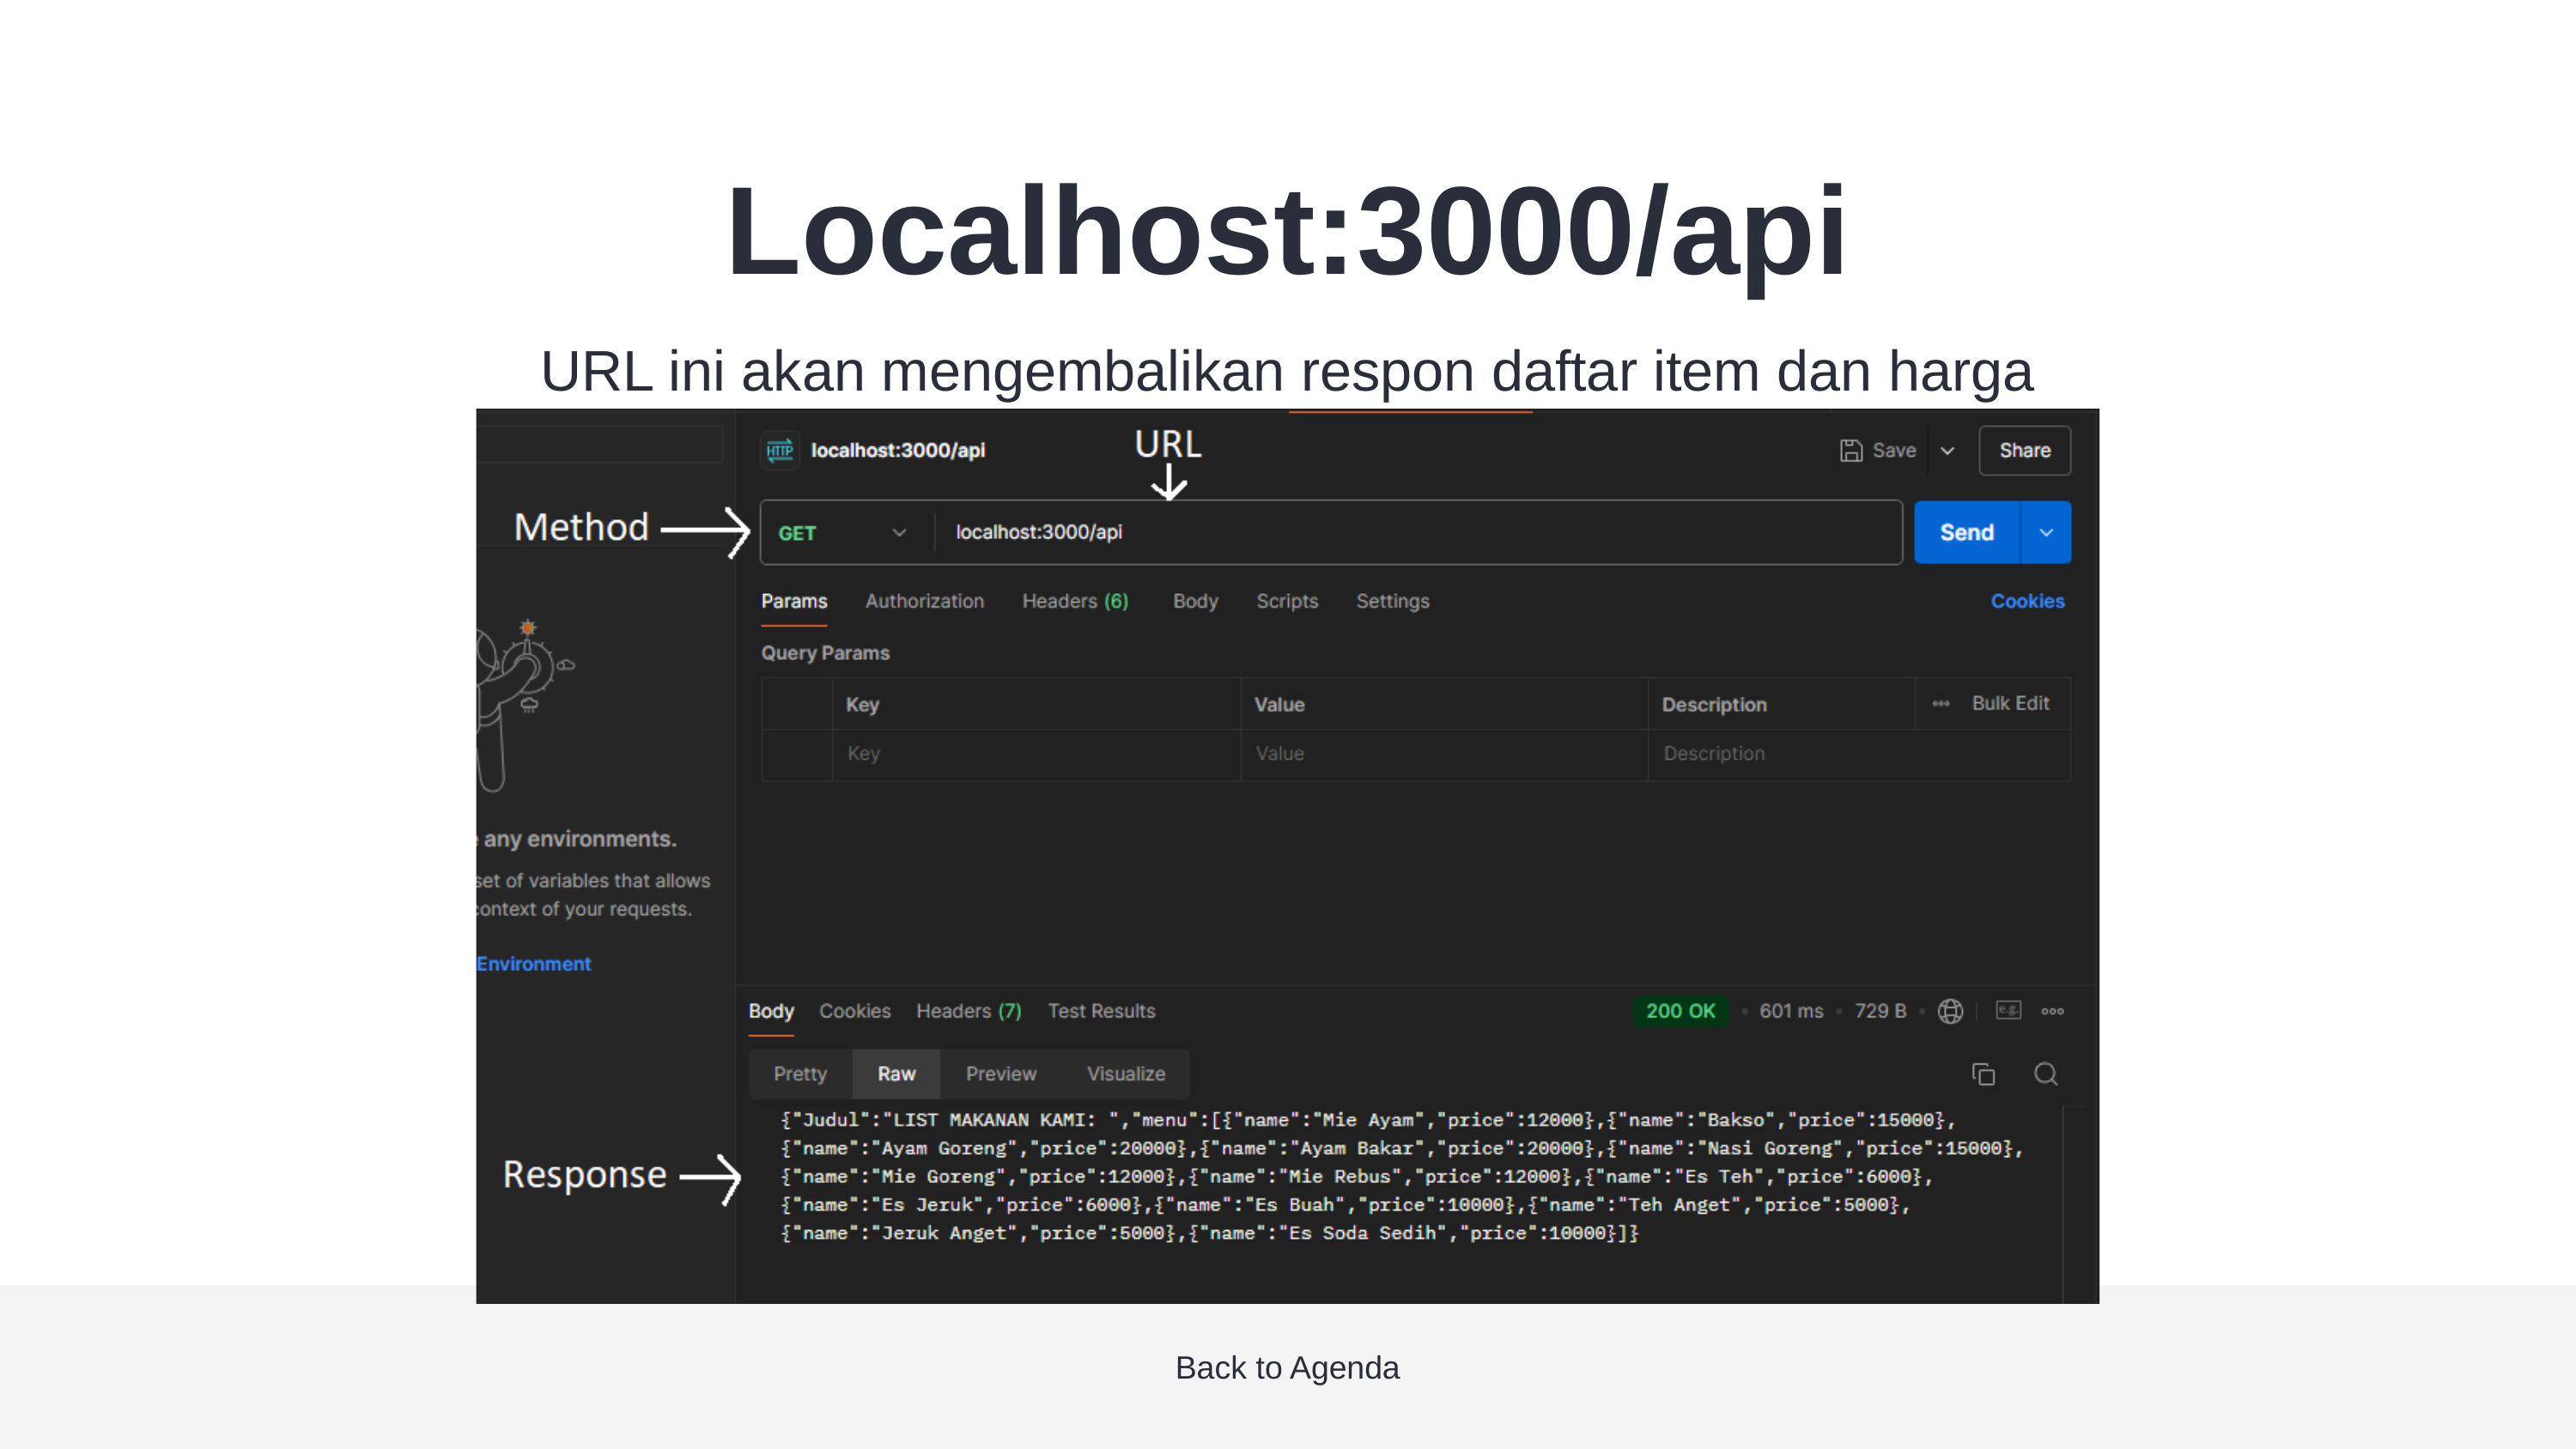

Localhost:3000/api
URL ini akan mengembalikan respon daftar item dan harga

Back to Agenda